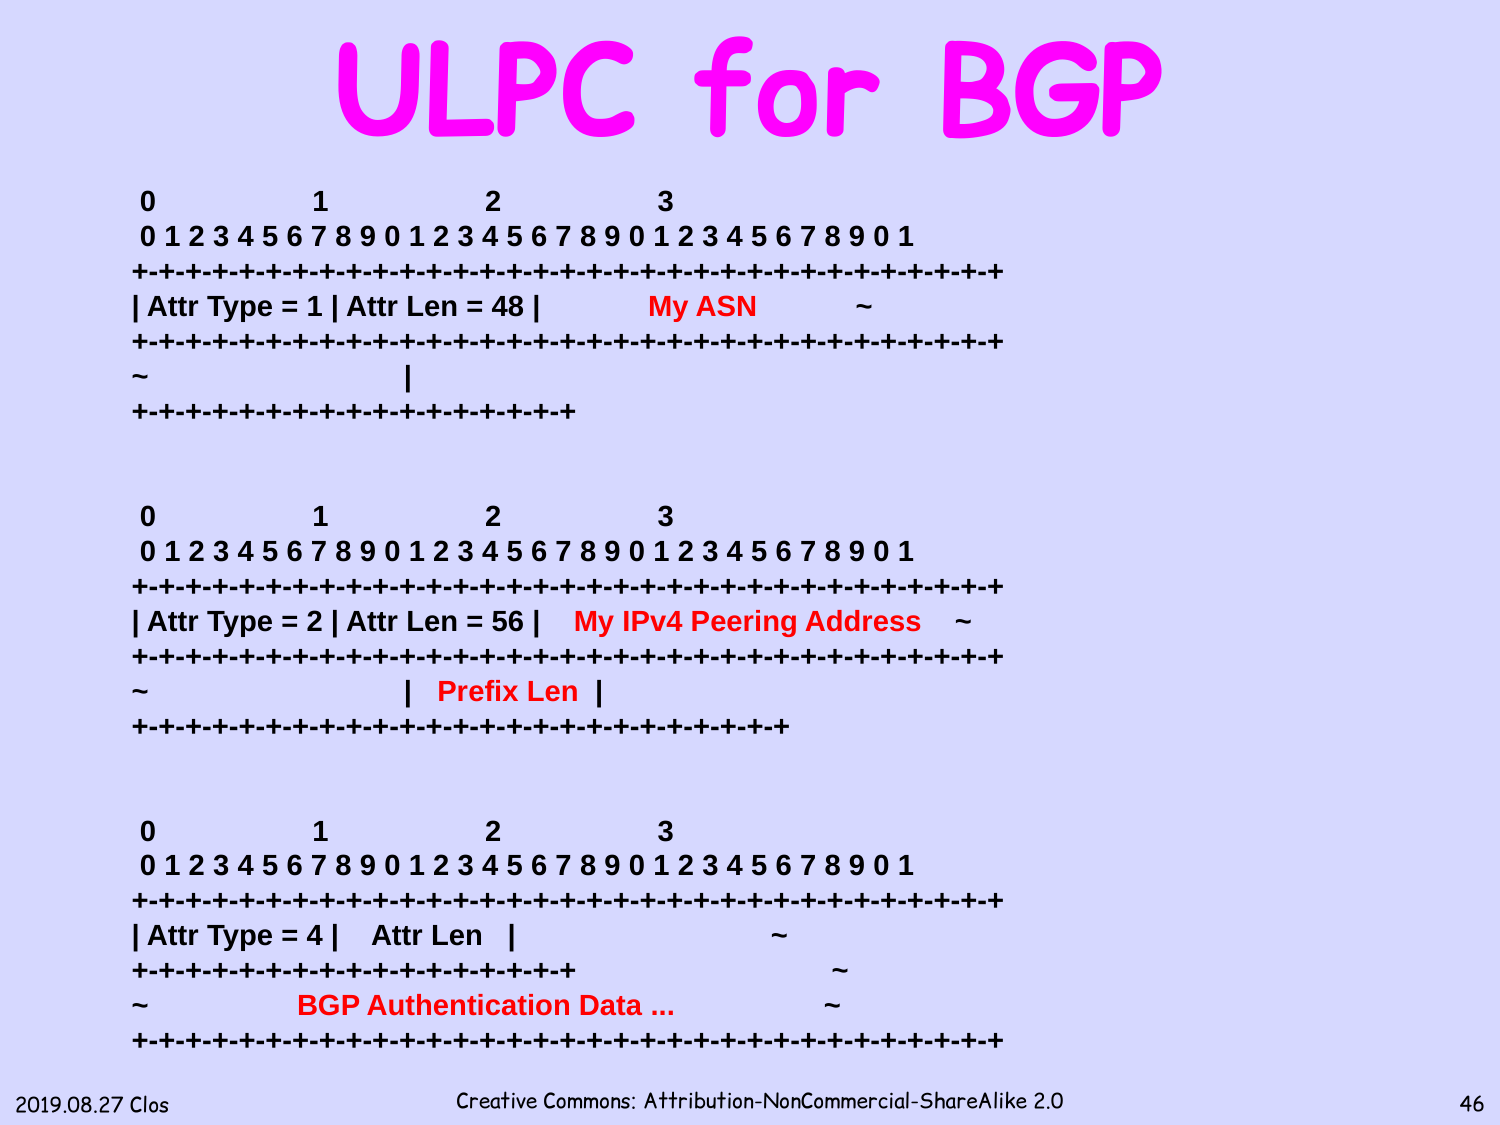

# ULPC for BGP
 0                   1                   2                   3
 0 1 2 3 4 5 6 7 8 9 0 1 2 3 4 5 6 7 8 9 0 1 2 3 4 5 6 7 8 9 0 1
+-+-+-+-+-+-+-+-+-+-+-+-+-+-+-+-+-+-+-+-+-+-+-+-+-+-+-+-+-+-+-+-+
| Attr Type = 1 | Attr Len = 48 |             My ASN            ~
+-+-+-+-+-+-+-+-+-+-+-+-+-+-+-+-+-+-+-+-+-+-+-+-+-+-+-+-+-+-+-+-+
~                               |
+-+-+-+-+-+-+-+-+-+-+-+-+-+-+-+-+
 0                   1                   2                   3
 0 1 2 3 4 5 6 7 8 9 0 1 2 3 4 5 6 7 8 9 0 1 2 3 4 5 6 7 8 9 0 1
+-+-+-+-+-+-+-+-+-+-+-+-+-+-+-+-+-+-+-+-+-+-+-+-+-+-+-+-+-+-+-+-+
| Attr Type = 2 | Attr Len = 56 |    My IPv4 Peering Address    ~
+-+-+-+-+-+-+-+-+-+-+-+-+-+-+-+-+-+-+-+-+-+-+-+-+-+-+-+-+-+-+-+-+
~                               |   Prefix Len  |
+-+-+-+-+-+-+-+-+-+-+-+-+-+-+-+-+-+-+-+-+-+-+-+-+
 0                   1                   2                   3
 0 1 2 3 4 5 6 7 8 9 0 1 2 3 4 5 6 7 8 9 0 1 2 3 4 5 6 7 8 9 0 1
+-+-+-+-+-+-+-+-+-+-+-+-+-+-+-+-+-+-+-+-+-+-+-+-+-+-+-+-+-+-+-+-+
| Attr Type = 4 |    Attr Len   |                               ~
+-+-+-+-+-+-+-+-+-+-+-+-+-+-+-+-+                               ~
~                  BGP Authentication Data ...                  ~
+-+-+-+-+-+-+-+-+-+-+-+-+-+-+-+-+-+-+-+-+-+-+-+-+-+-+-+-+-+-+-+-+
46
2019.08.27 Clos
Creative Commons: Attribution-NonCommercial-ShareAlike 2.0